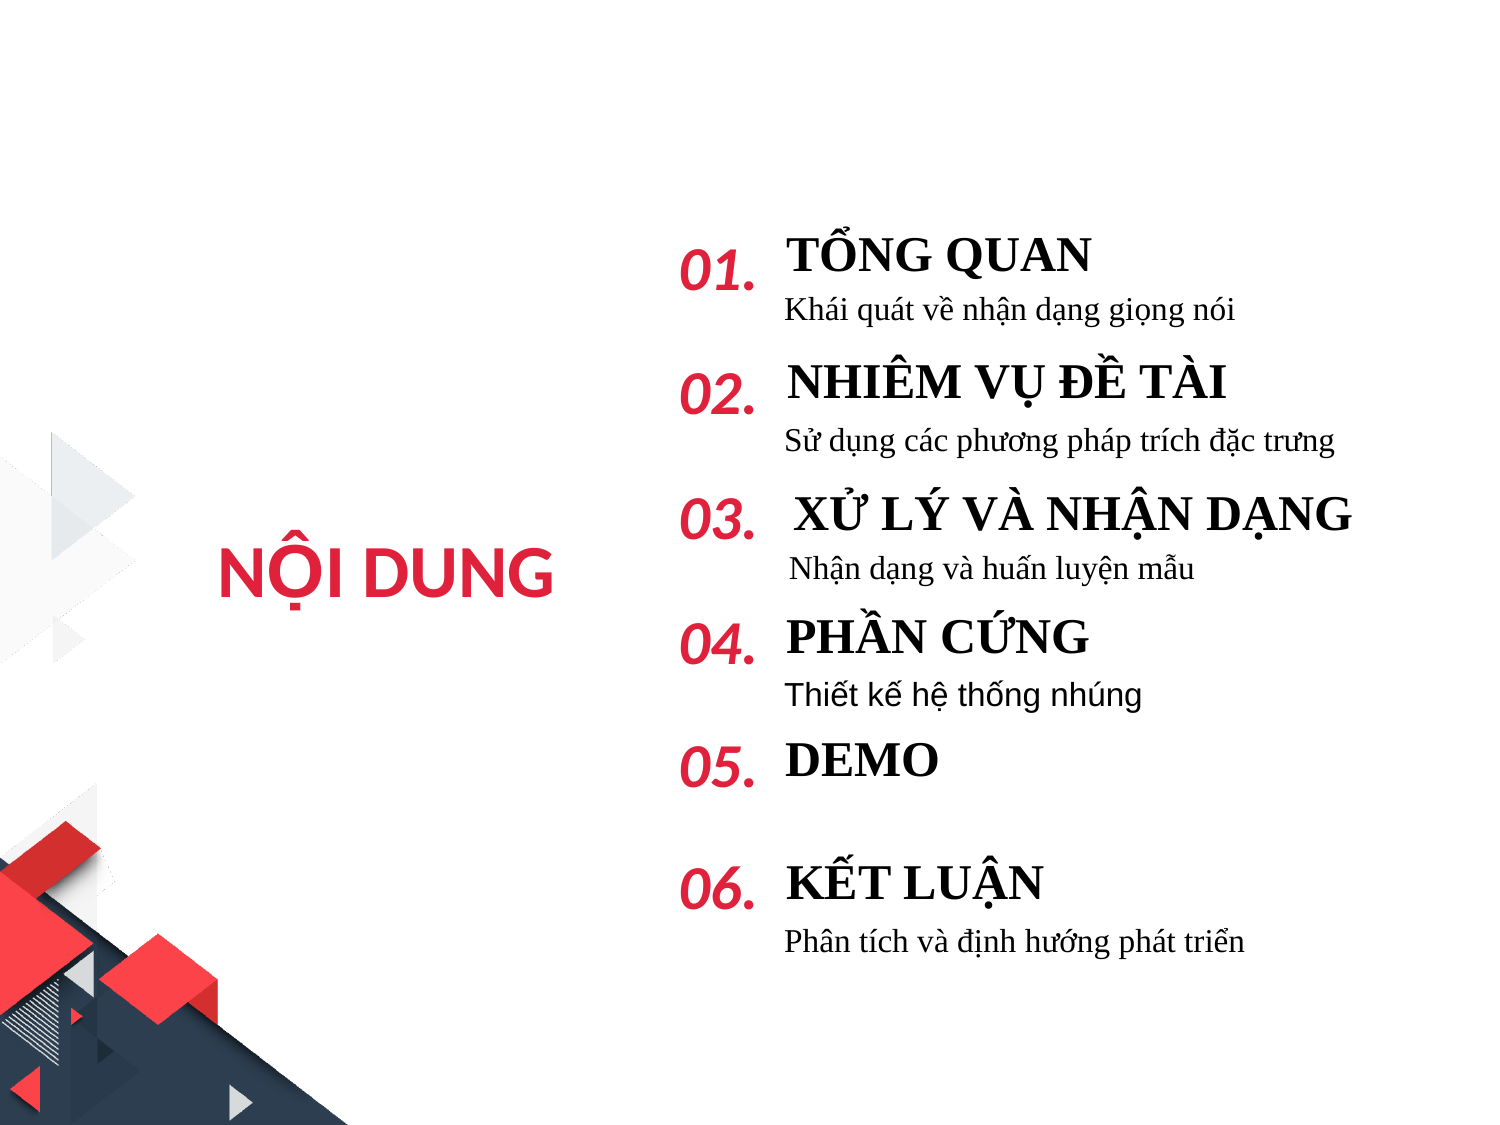

TỔNG QUAN
Khái quát về nhận dạng giọng nói
01.
NHIÊM VỤ ĐỀ TÀI
Sử dụng các phương pháp trích đặc trưng
02.
03.
XỬ LÝ VÀ NHẬN DẠNG
Nhận dạng và huấn luyện mẫu
NỘI DUNG
04.
PHẦN CỨNG
Thiết kế hệ thống nhúng
05.
DEMO
06.
KẾT LUẬN
Phân tích và định hướng phát triển